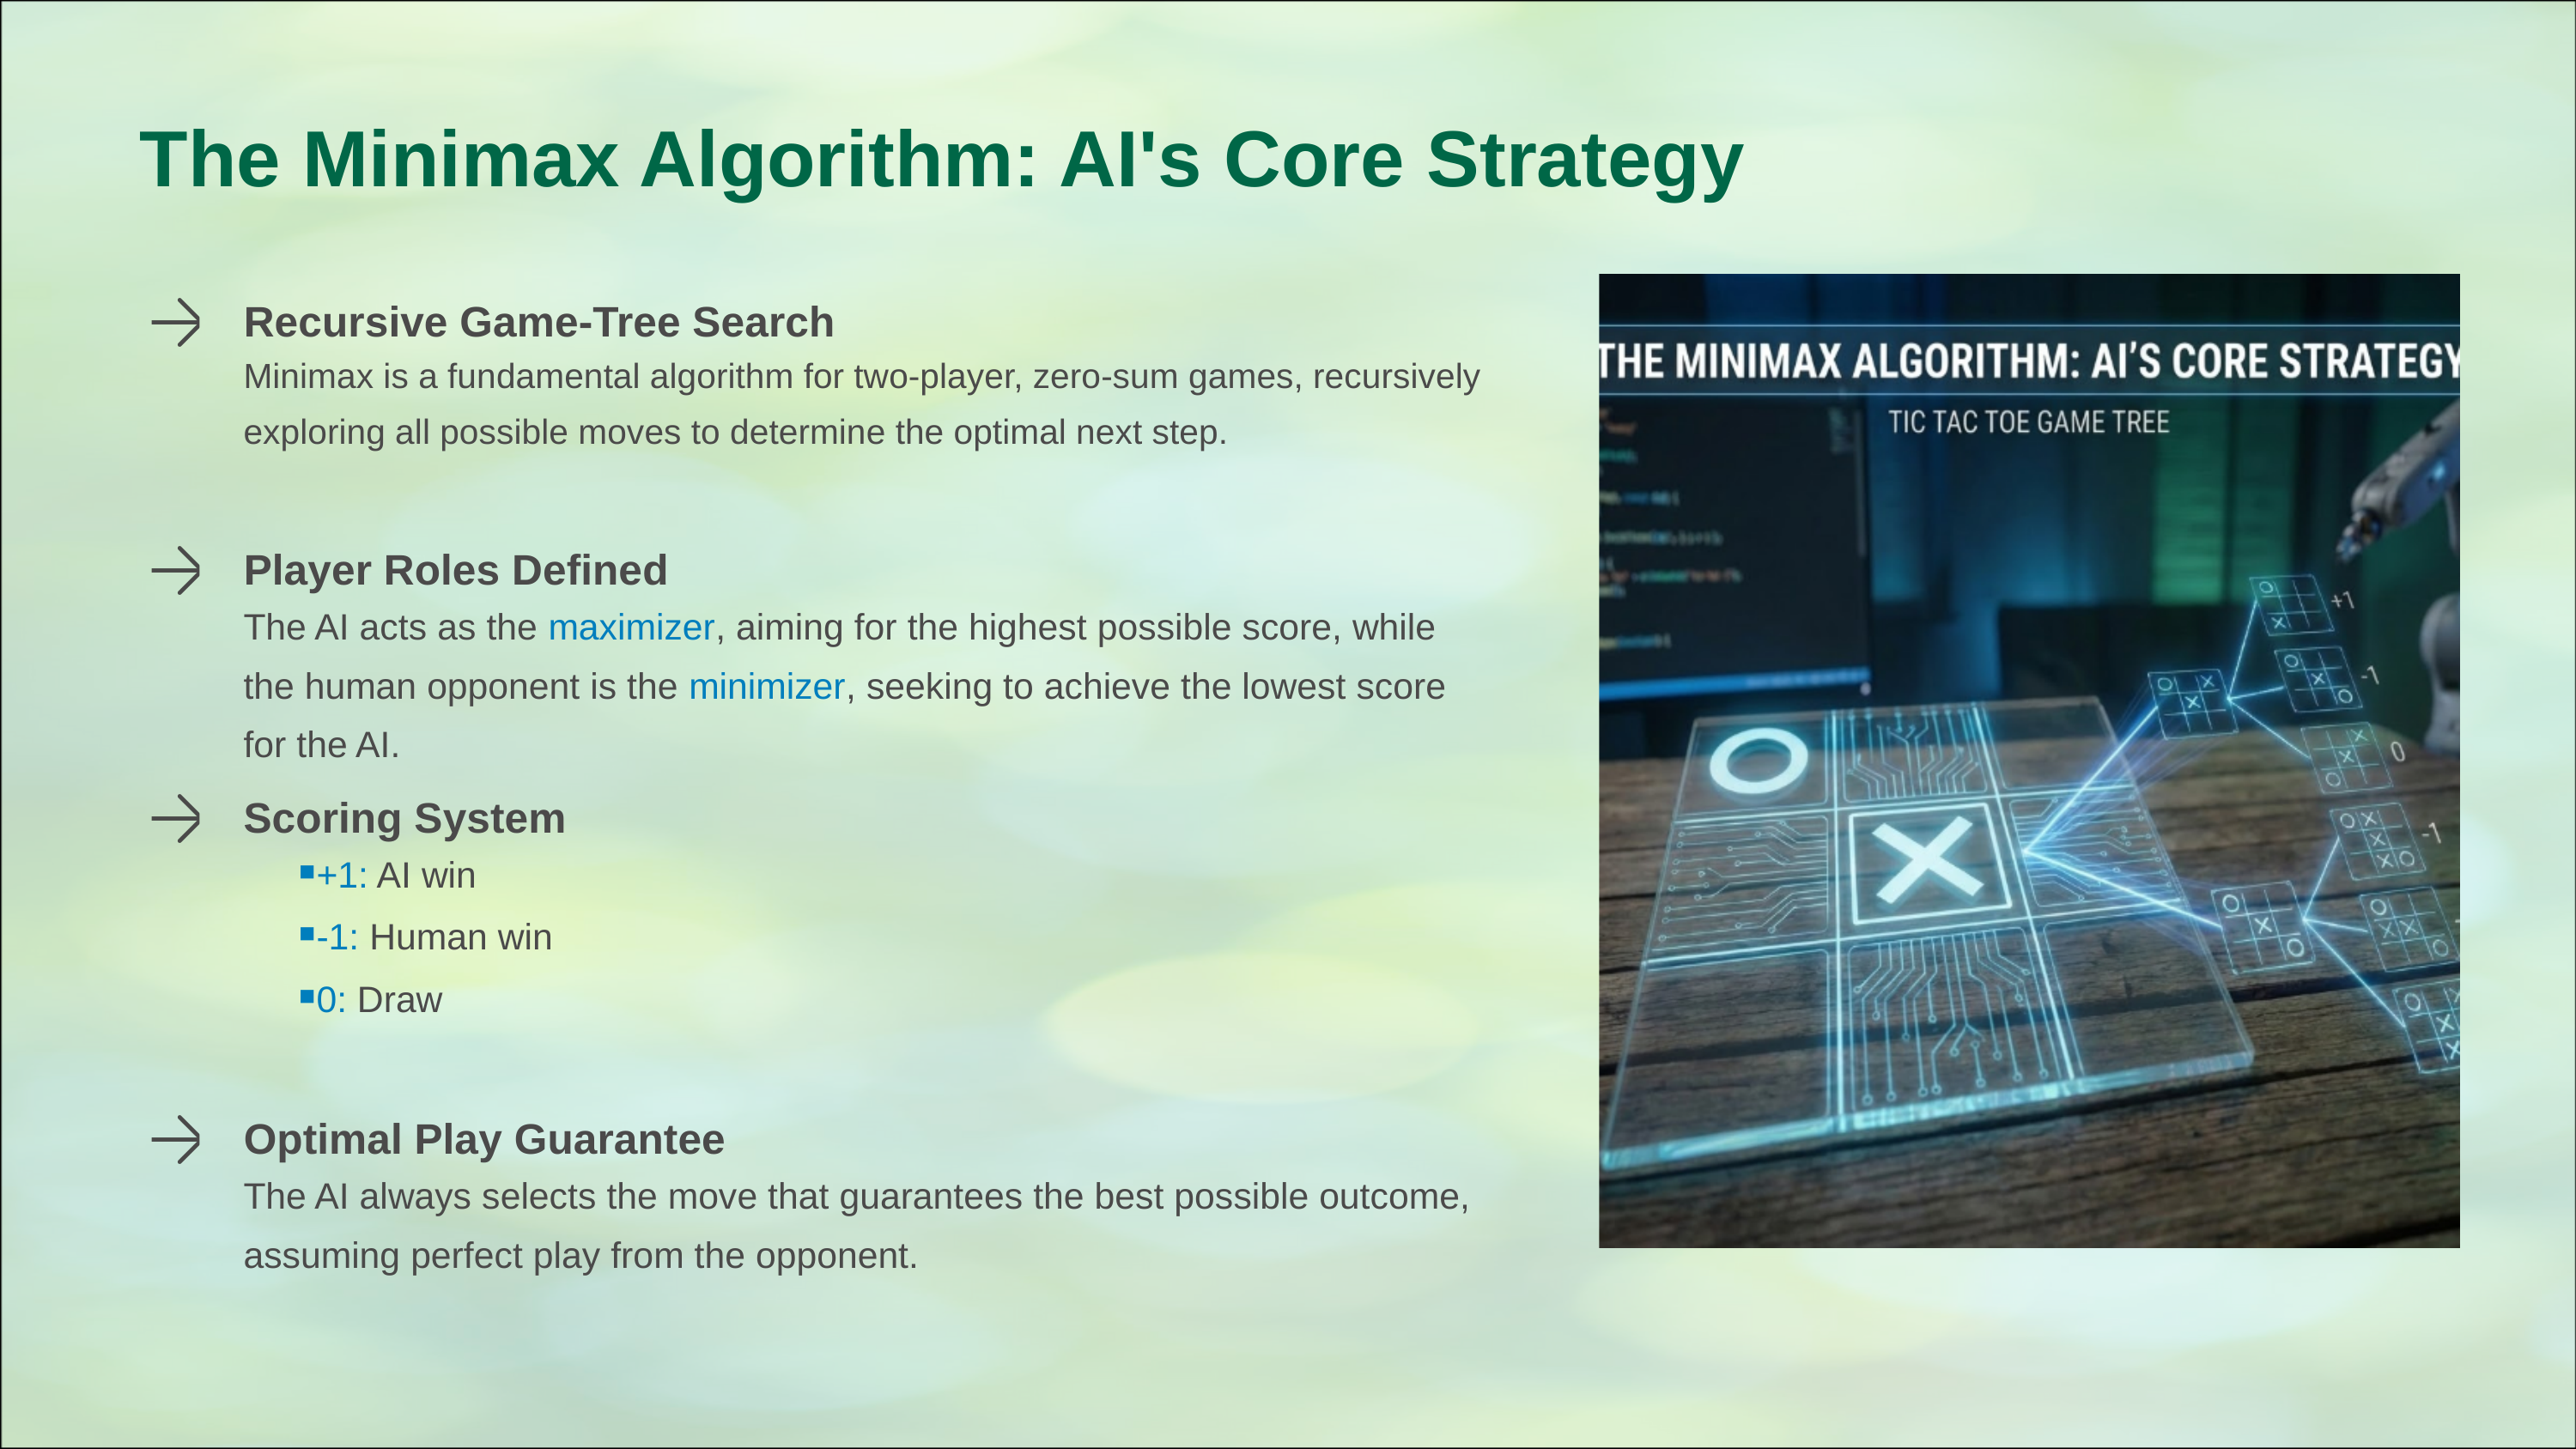

The Minimax Algorithm: AI's Core Strategy

Recursive Game-Tree Search

Minimax is a fundamental algorithm for two-player, zero-sum games, recursively exploring all possible moves to determine the optimal next step.
Player Roles Defined

The AI acts as the maximizer, aiming for the highest possible score, while the human opponent is the minimizer, seeking to achieve the lowest score for the AI.
Scoring System

+1: AI win
-1: Human win
0: Draw
Optimal Play Guarantee

The AI always selects the move that guarantees the best possible outcome, assuming perfect play from the opponent.